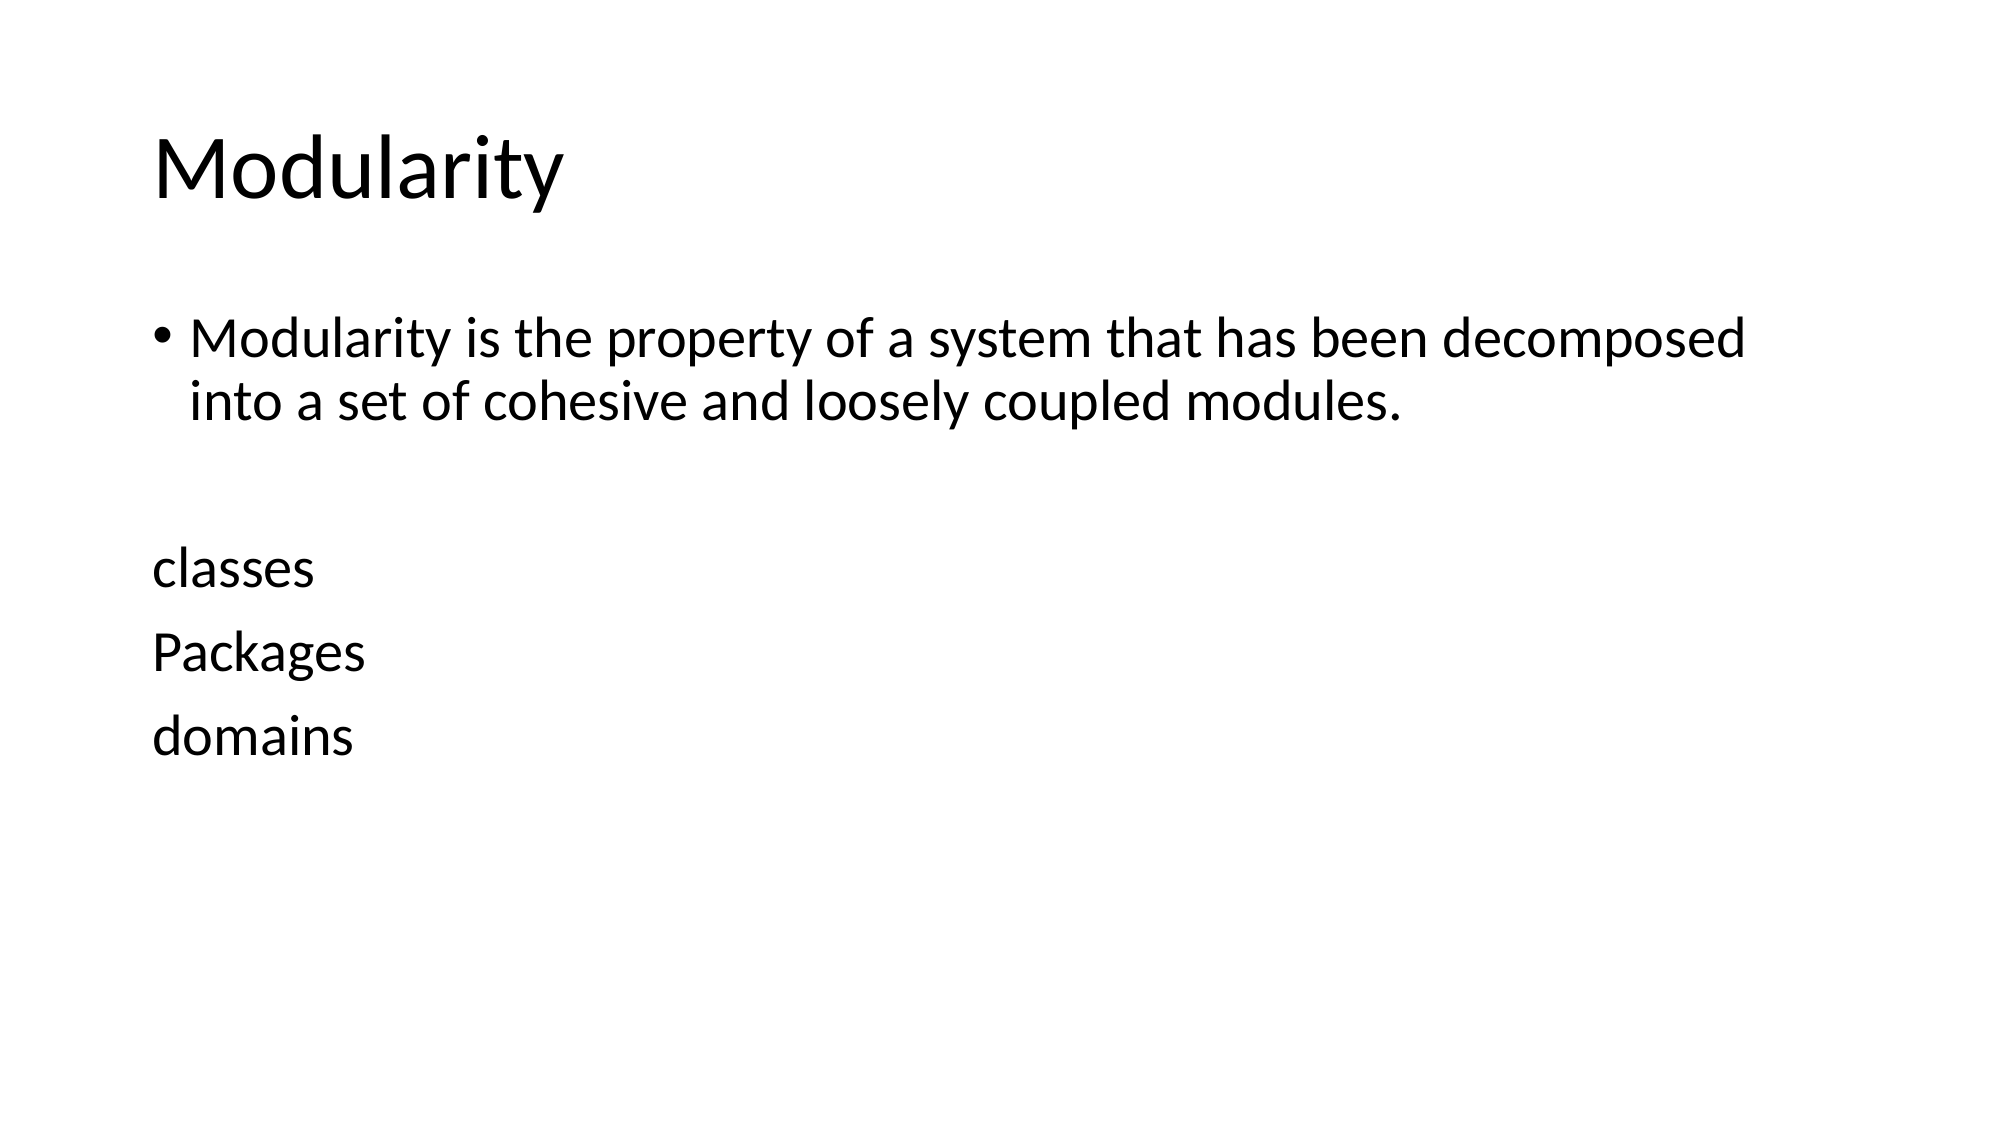

# Modularity
Modularity is the property of a system that has been decomposed into a set of cohesive and loosely coupled modules.

classes
Packages
domains